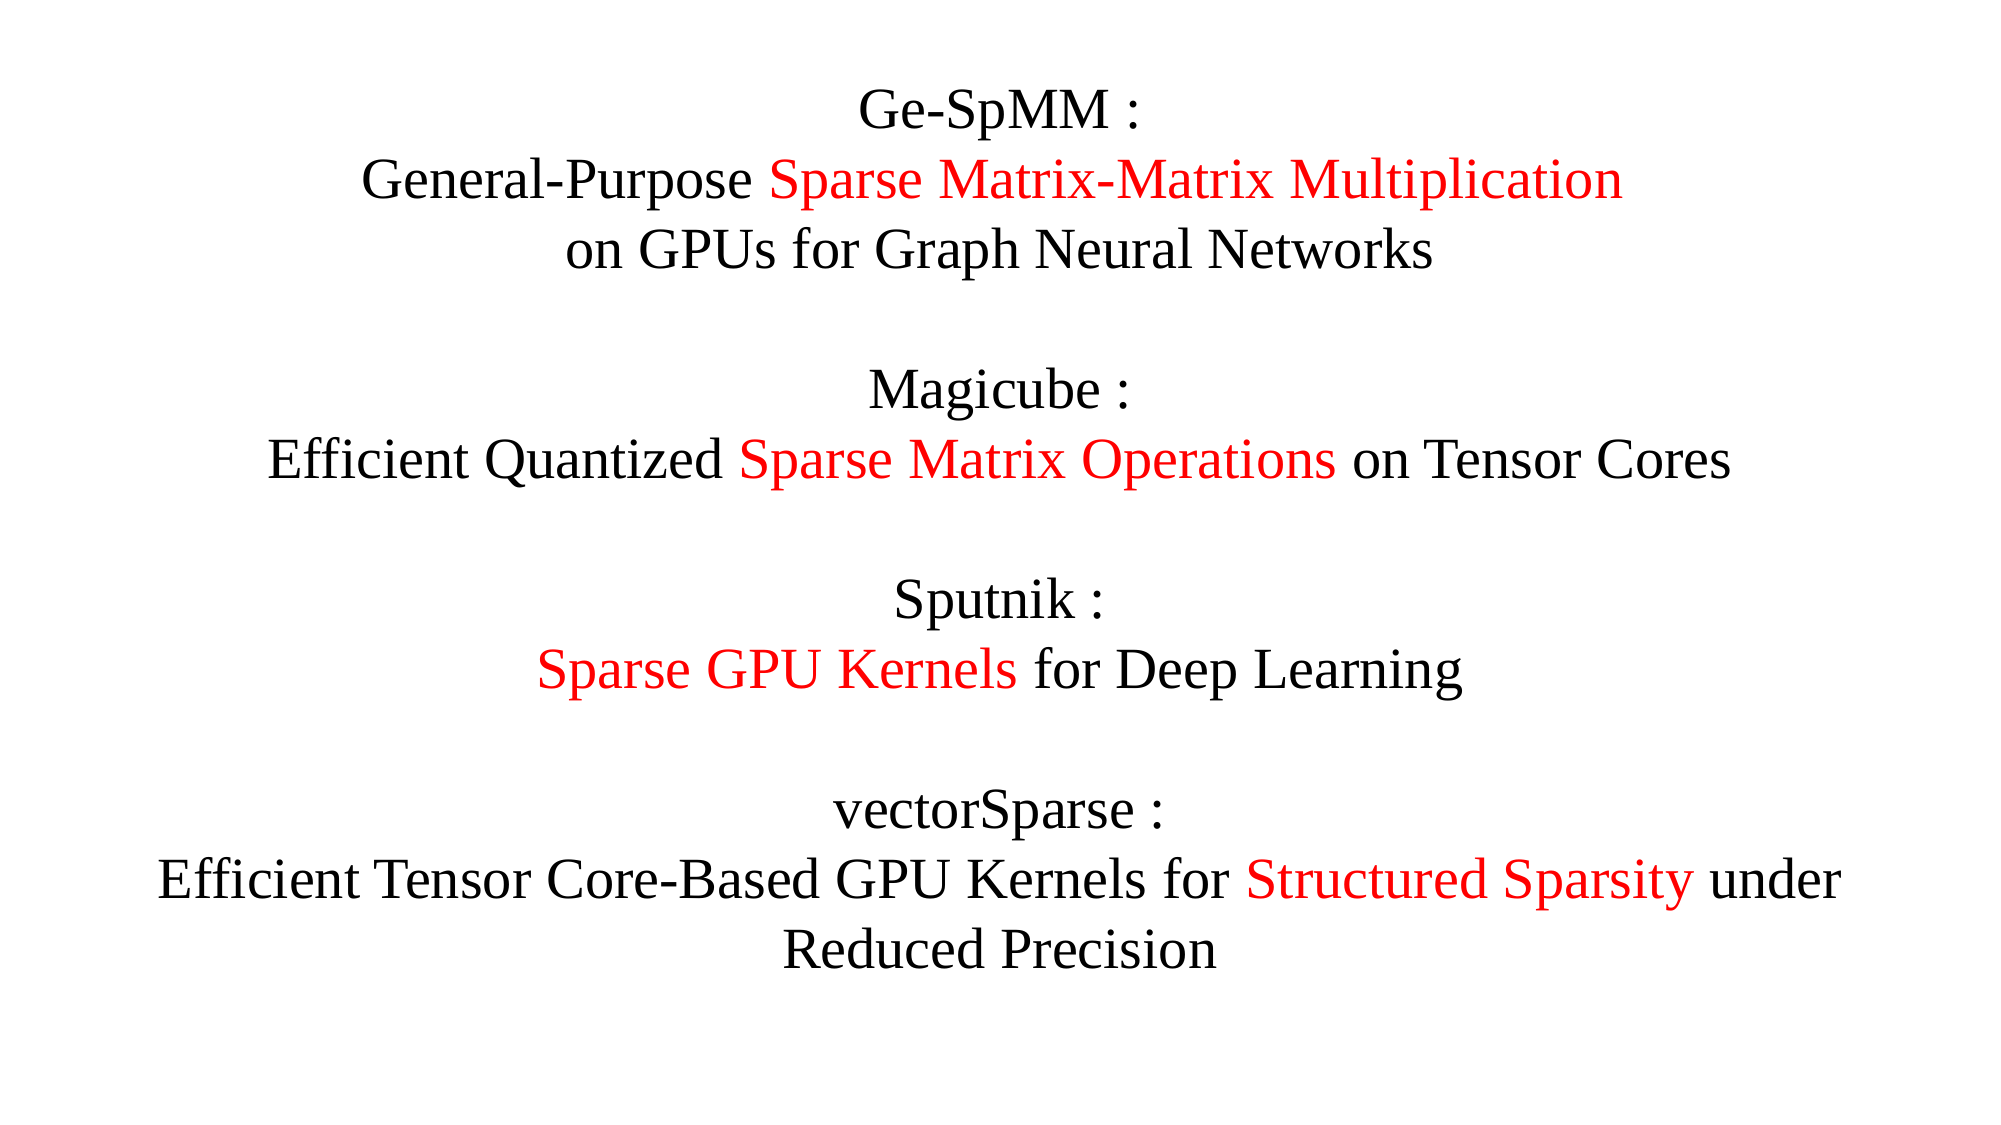

Ge-SpMM :
General-Purpose Sparse Matrix-Matrix Multiplication
on GPUs for Graph Neural Networks

Magicube :
Efficient Quantized Sparse Matrix Operations on Tensor Cores

Sputnik :
Sparse GPU Kernels for Deep Learning

vectorSparse :
Efficient Tensor Core-Based GPU Kernels for Structured Sparsity under Reduced Precision